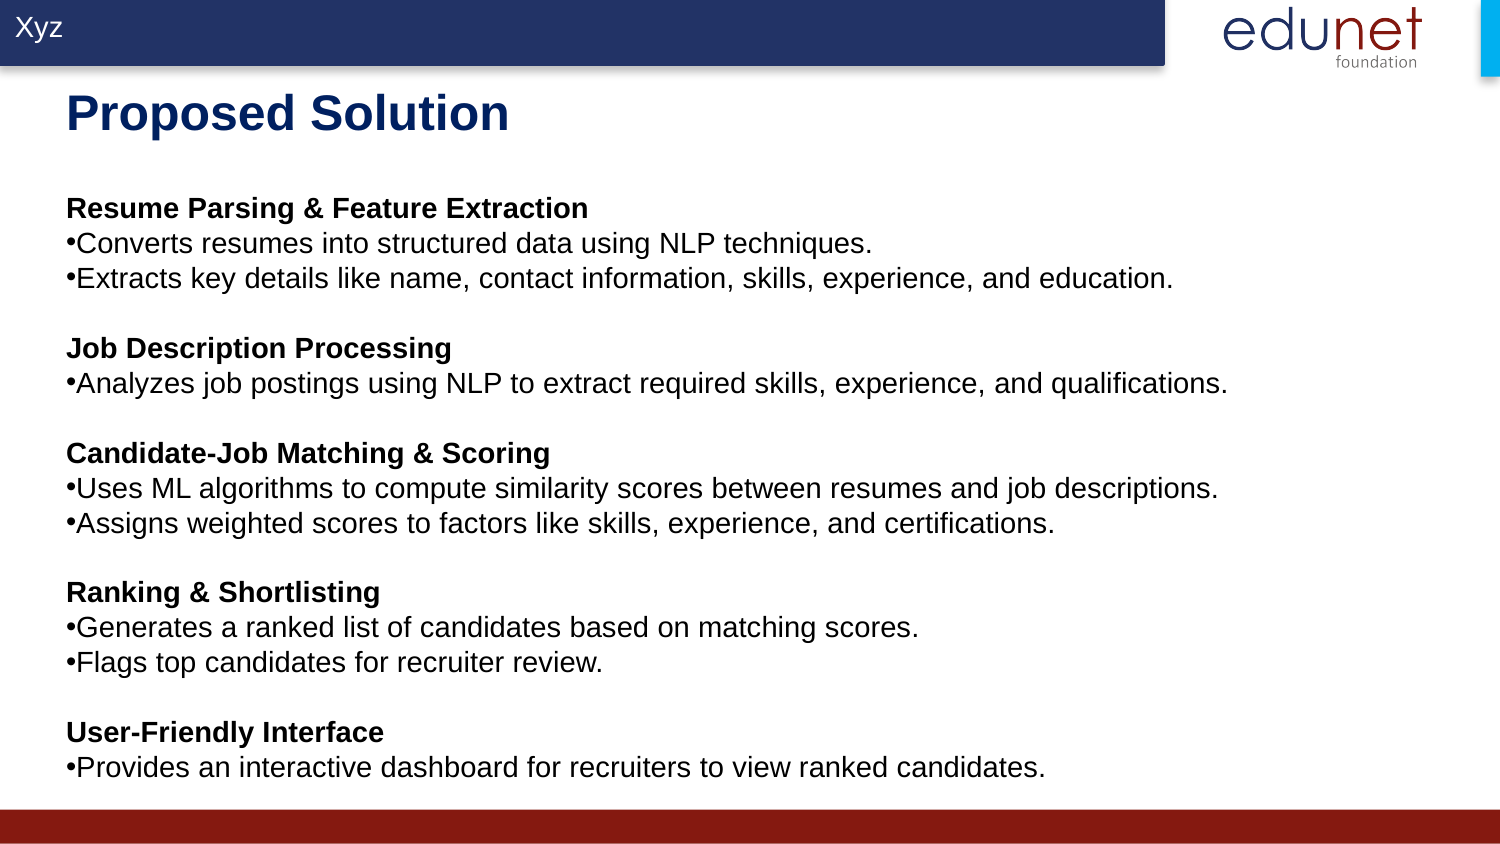

# Proposed Solution
Resume Parsing & Feature Extraction
Converts resumes into structured data using NLP techniques.
Extracts key details like name, contact information, skills, experience, and education.

Job Description Processing
Analyzes job postings using NLP to extract required skills, experience, and qualifications.

Candidate-Job Matching & Scoring
Uses ML algorithms to compute similarity scores between resumes and job descriptions.
Assigns weighted scores to factors like skills, experience, and certifications.

Ranking & Shortlisting
Generates a ranked list of candidates based on matching scores.
Flags top candidates for recruiter review.

User-Friendly Interface
Provides an interactive dashboard for recruiters to view ranked candidates.